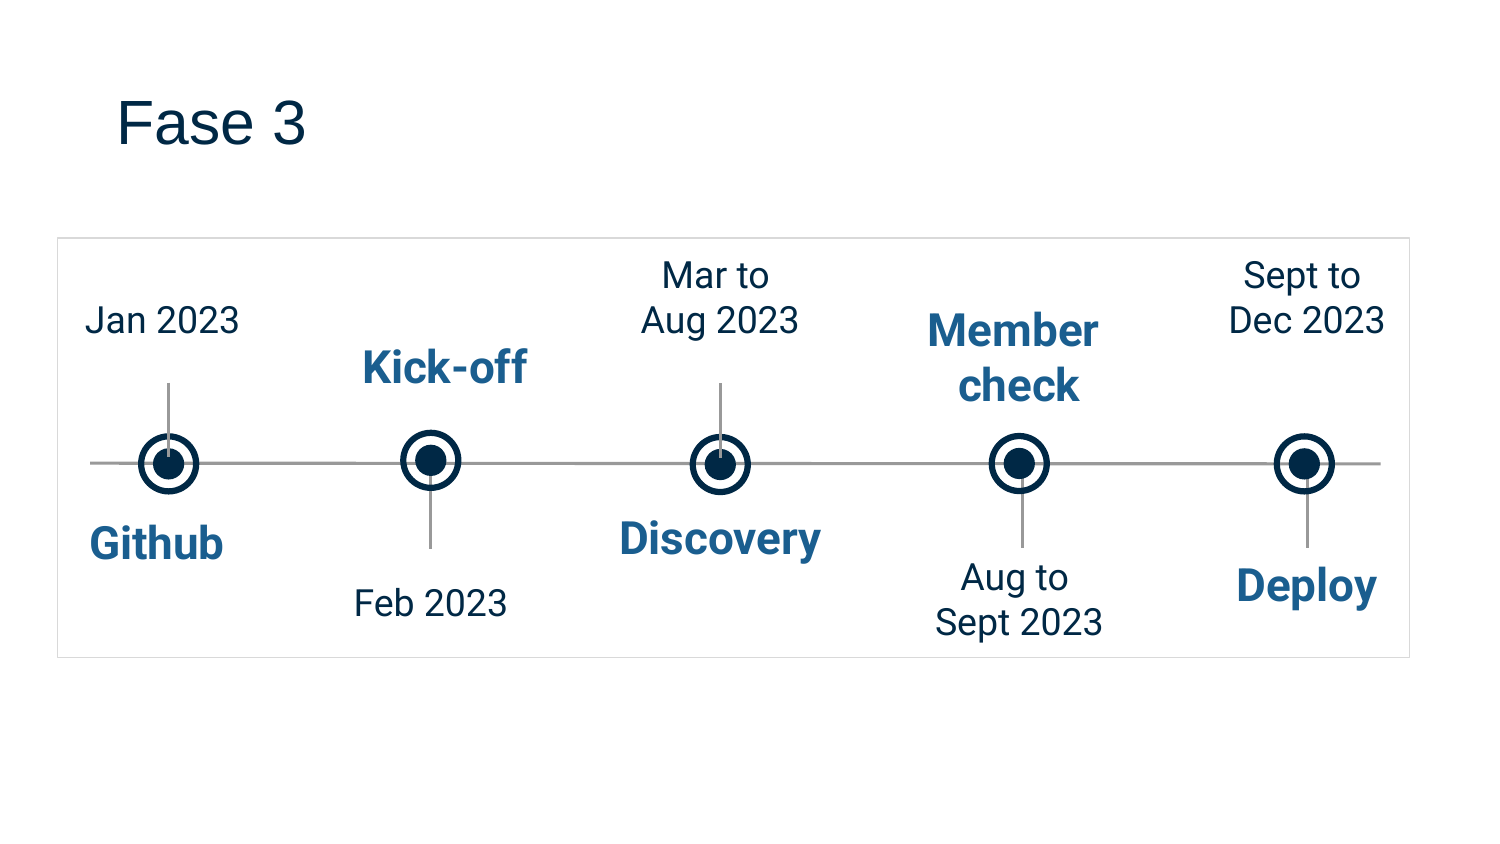

Fase 3

Jan 2023
Mar to
Aug 2023
Sept to
Dec 2023
Member
check
Kick-off

Discovery
Github
Deploy
Feb 2023
Aug to
Sept 2023